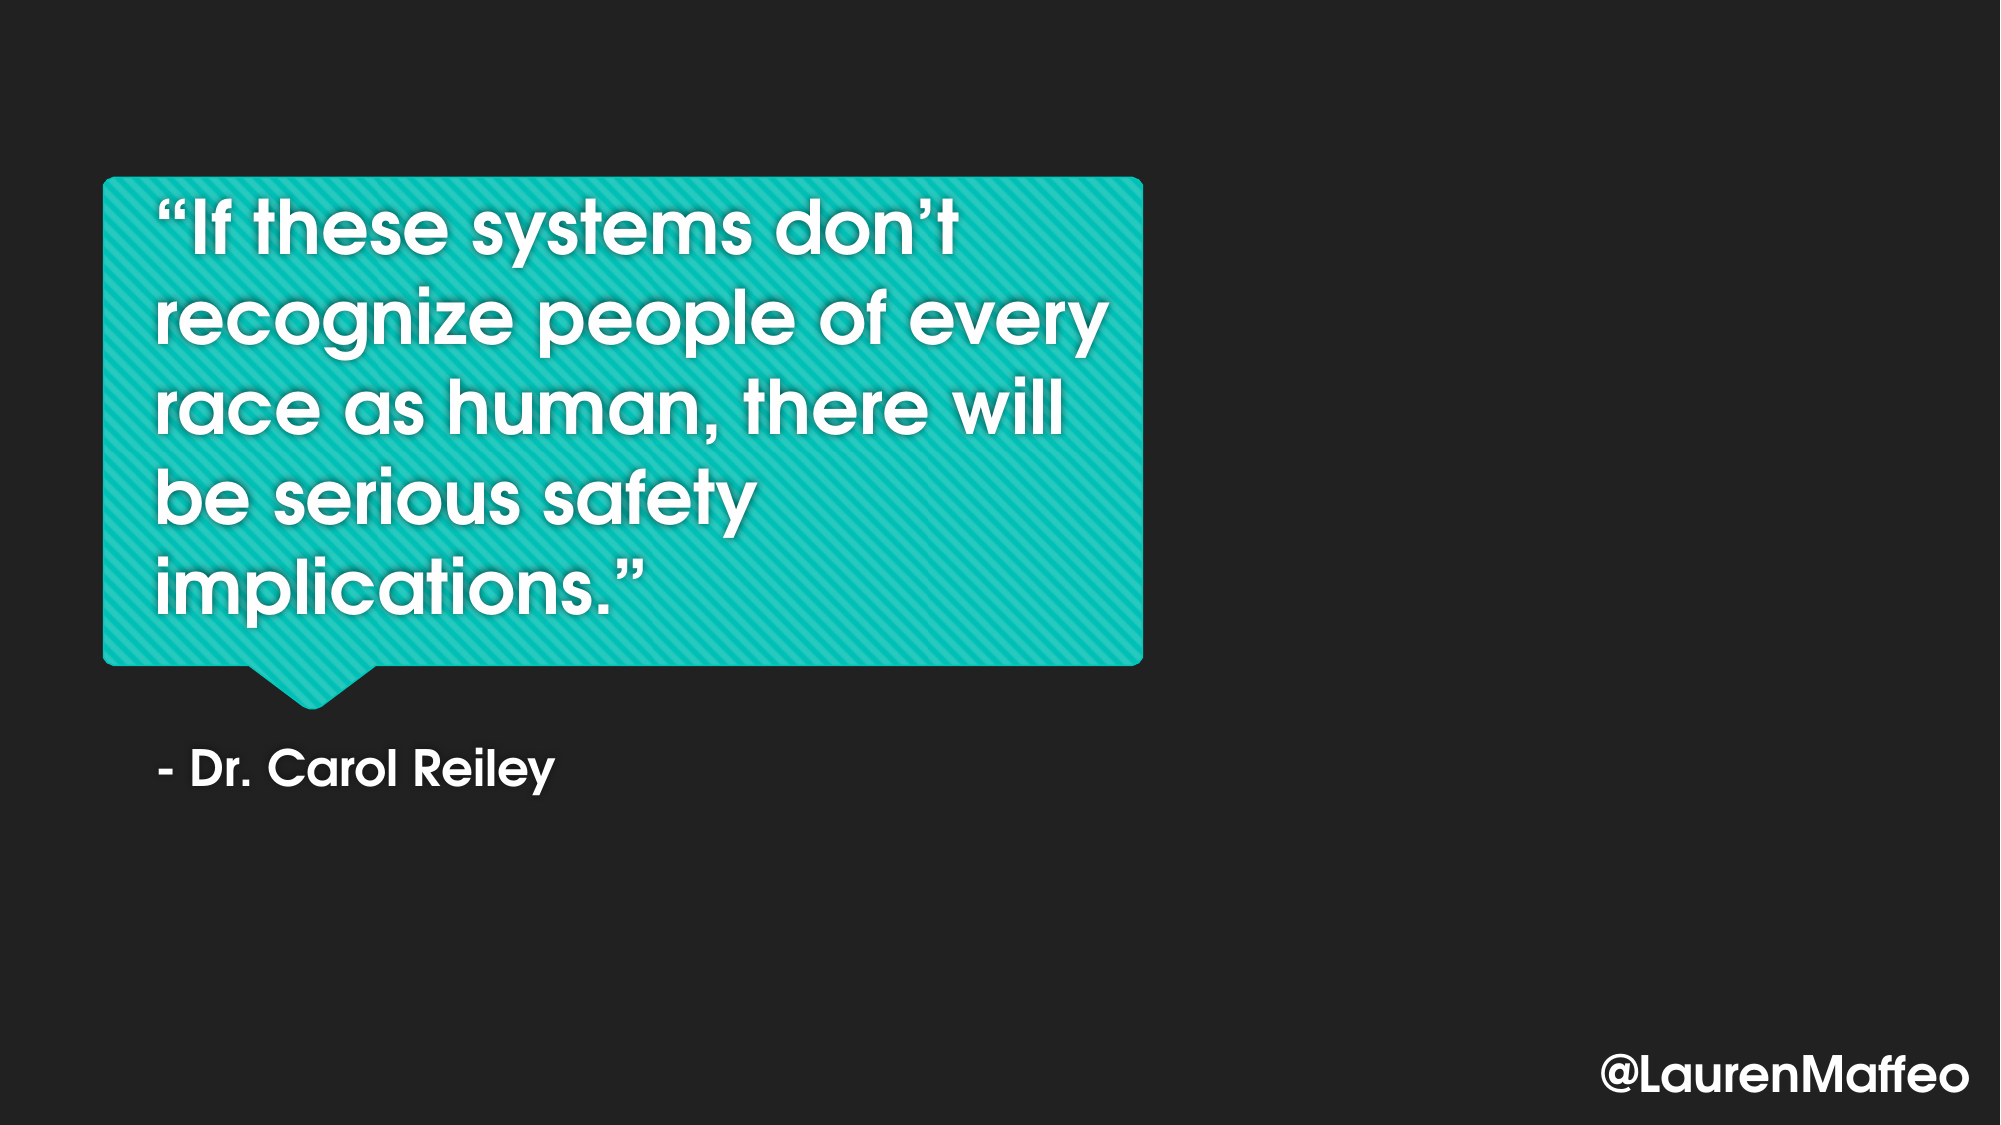

# “If these systems don’t recognize people of every race as human, there will be serious safety implications.”
- Dr. Carol Reiley
@LaurenMaffeo